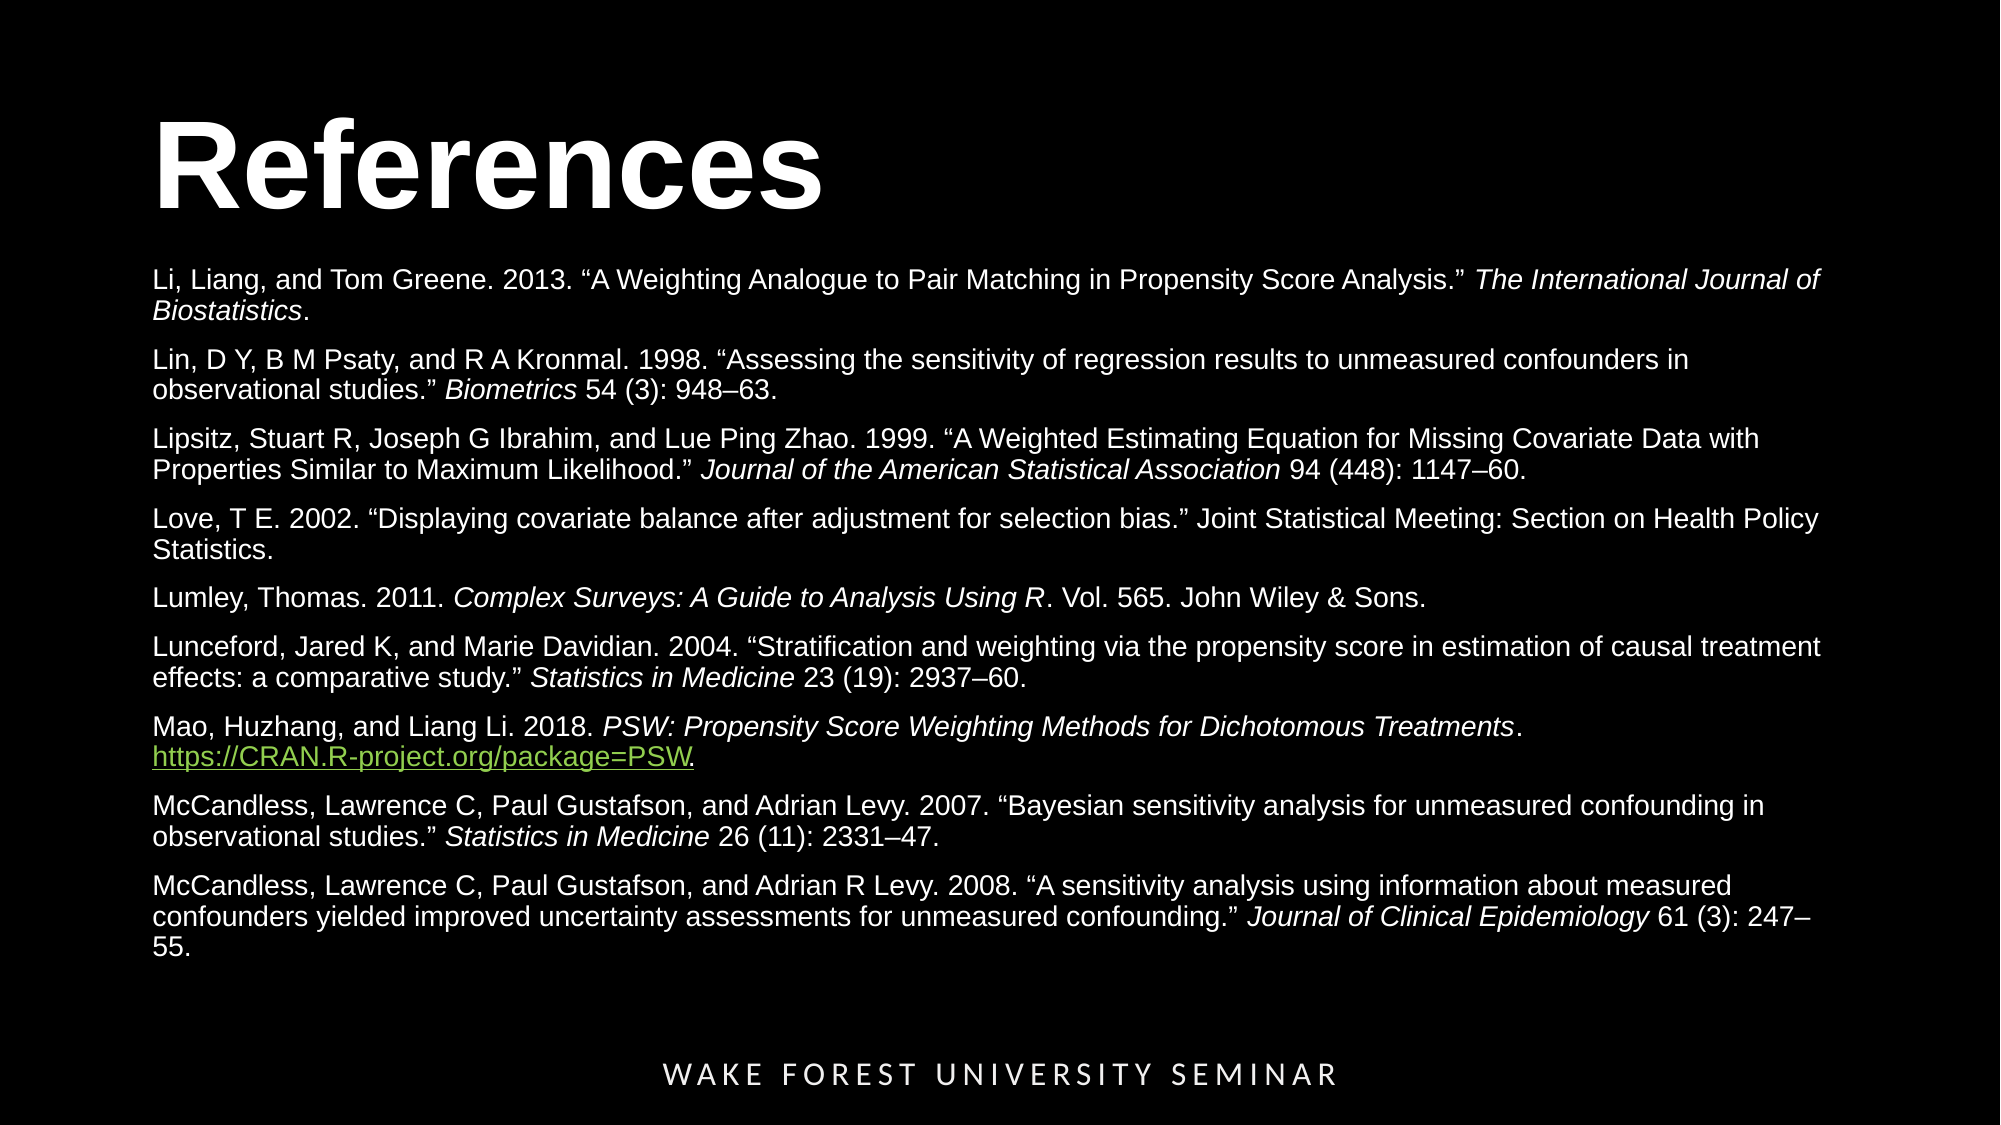

# References
Li, Liang, and Tom Greene. 2013. “A Weighting Analogue to Pair Matching in Propensity Score Analysis.” The International Journal of Biostatistics.
Lin, D Y, B M Psaty, and R A Kronmal. 1998. “Assessing the sensitivity of regression results to unmeasured confounders in observational studies.” Biometrics 54 (3): 948–63.
Lipsitz, Stuart R, Joseph G Ibrahim, and Lue Ping Zhao. 1999. “A Weighted Estimating Equation for Missing Covariate Data with Properties Similar to Maximum Likelihood.” Journal of the American Statistical Association 94 (448): 1147–60.
Love, T E. 2002. “Displaying covariate balance after adjustment for selection bias.” Joint Statistical Meeting: Section on Health Policy Statistics.
Lumley, Thomas. 2011. Complex Surveys: A Guide to Analysis Using R. Vol. 565. John Wiley & Sons.
Lunceford, Jared K, and Marie Davidian. 2004. “Stratification and weighting via the propensity score in estimation of causal treatment effects: a comparative study.” Statistics in Medicine 23 (19): 2937–60.
Mao, Huzhang, and Liang Li. 2018. PSW: Propensity Score Weighting Methods for Dichotomous Treatments. https://CRAN.R-project.org/package=PSW.
McCandless, Lawrence C, Paul Gustafson, and Adrian Levy. 2007. “Bayesian sensitivity analysis for unmeasured confounding in observational studies.” Statistics in Medicine 26 (11): 2331–47.
McCandless, Lawrence C, Paul Gustafson, and Adrian R Levy. 2008. “A sensitivity analysis using information about measured confounders yielded improved uncertainty assessments for unmeasured confounding.” Journal of Clinical Epidemiology 61 (3): 247–55.